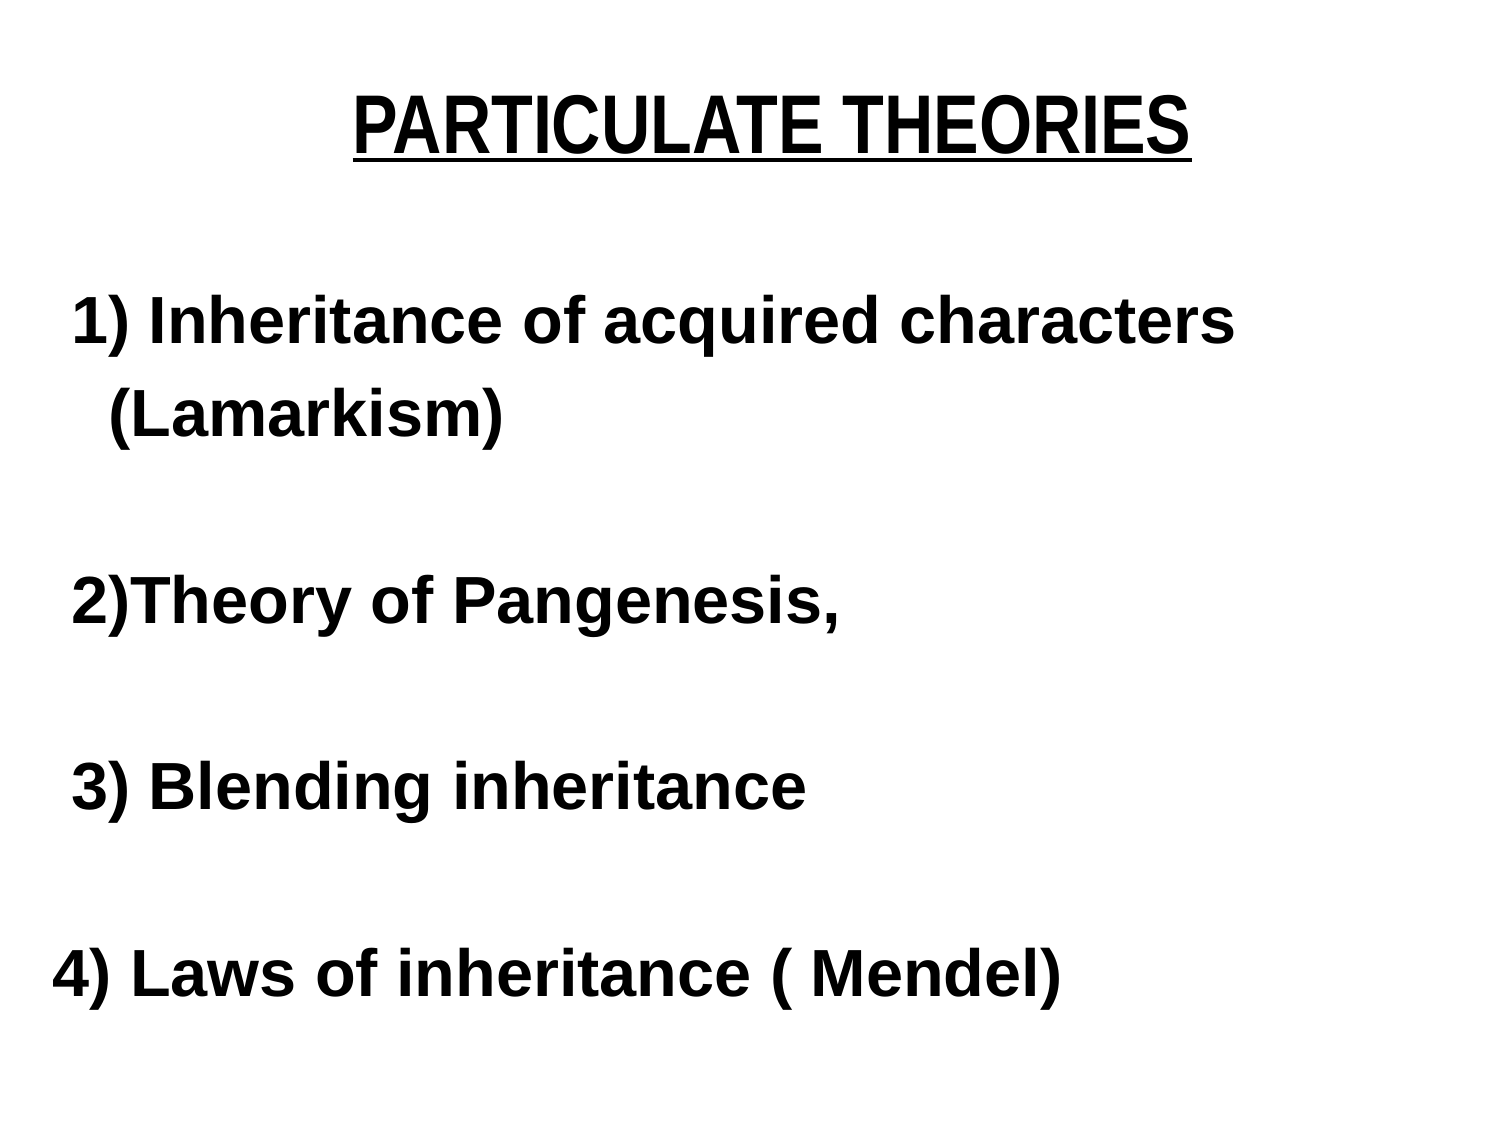

PARTICULATE THEORIES

 1) Inheritance of acquired characters
	(Lamarkism)

 2)Theory of Pangenesis,

 3) Blending inheritance

4) Laws of inheritance ( Mendel)